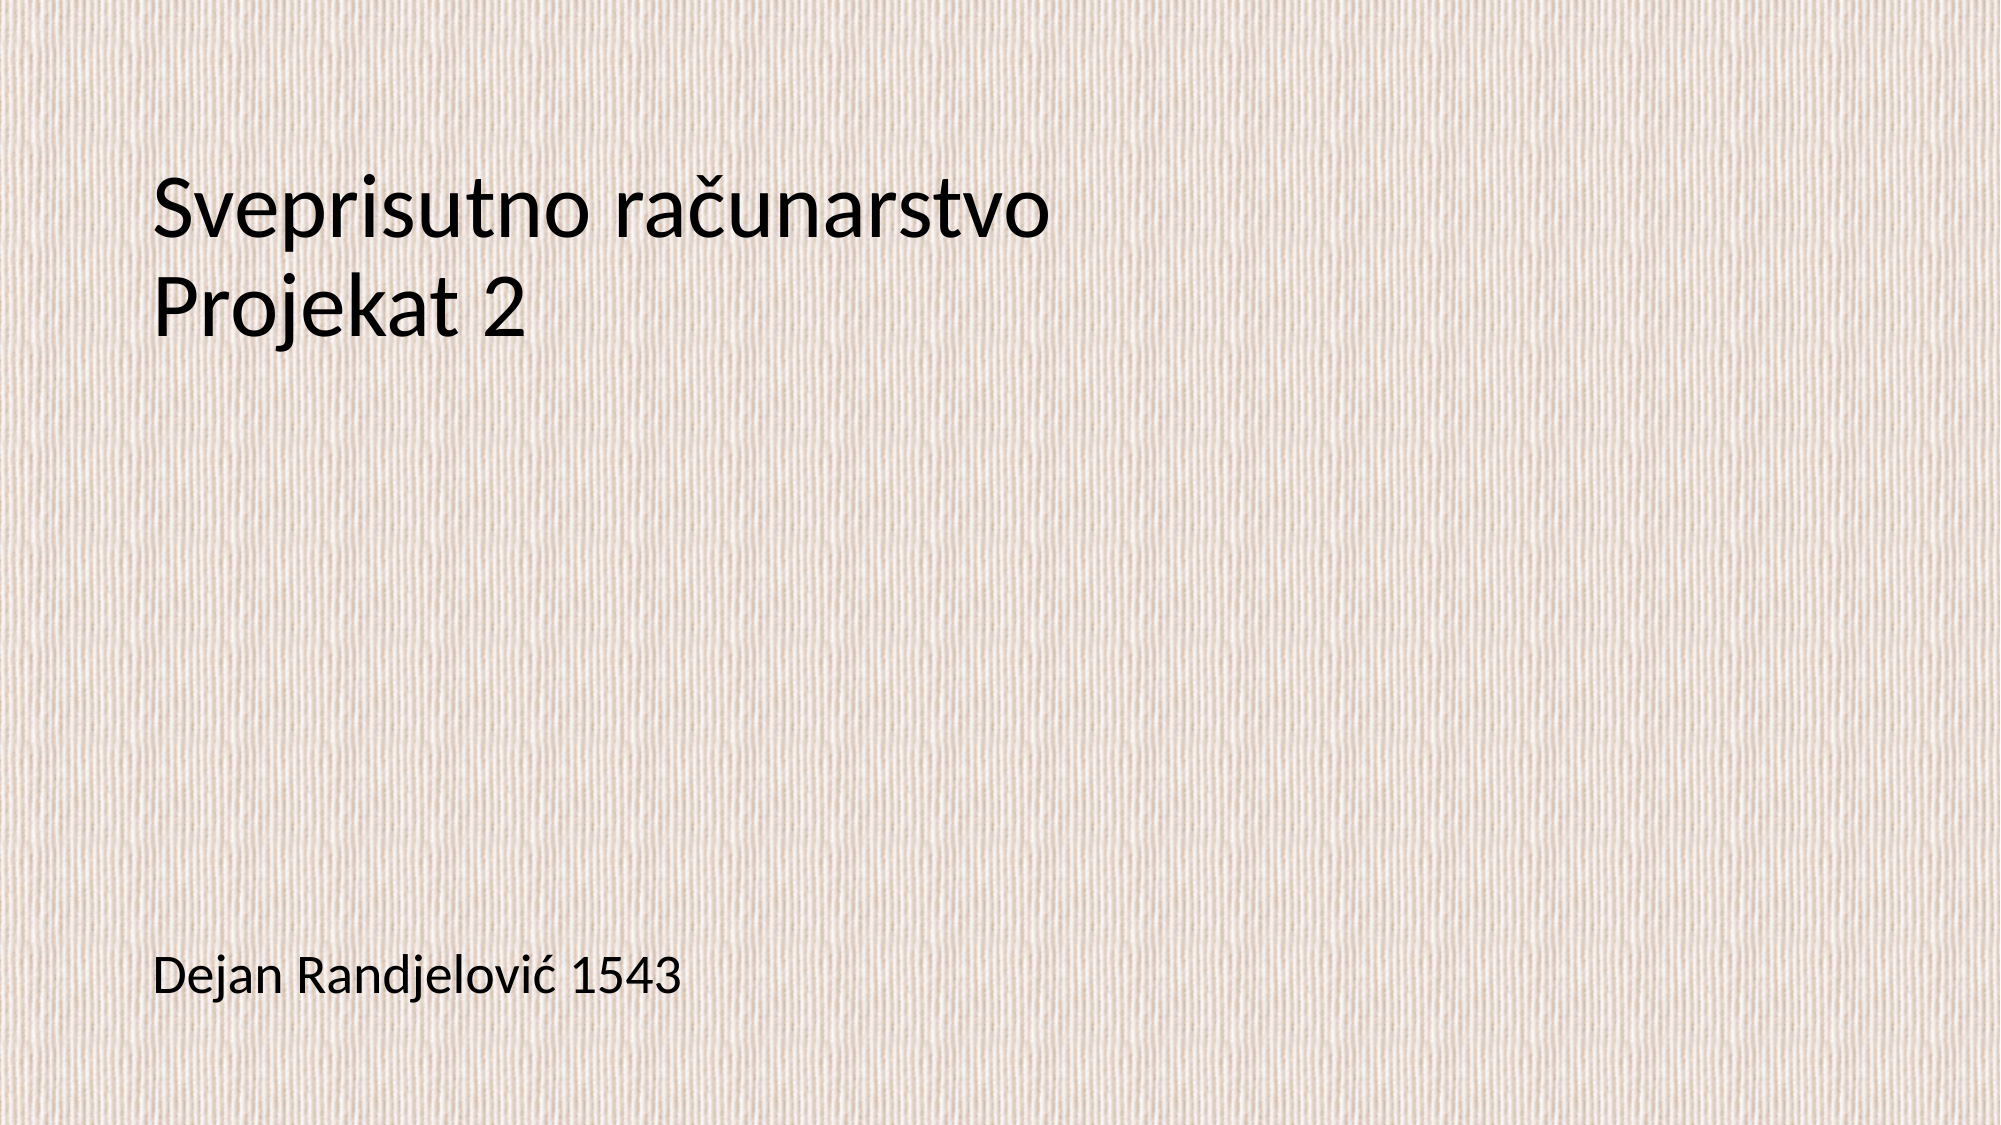

# Sveprisutno računarstvo Projekat 2

Dejan Randjelović 1543